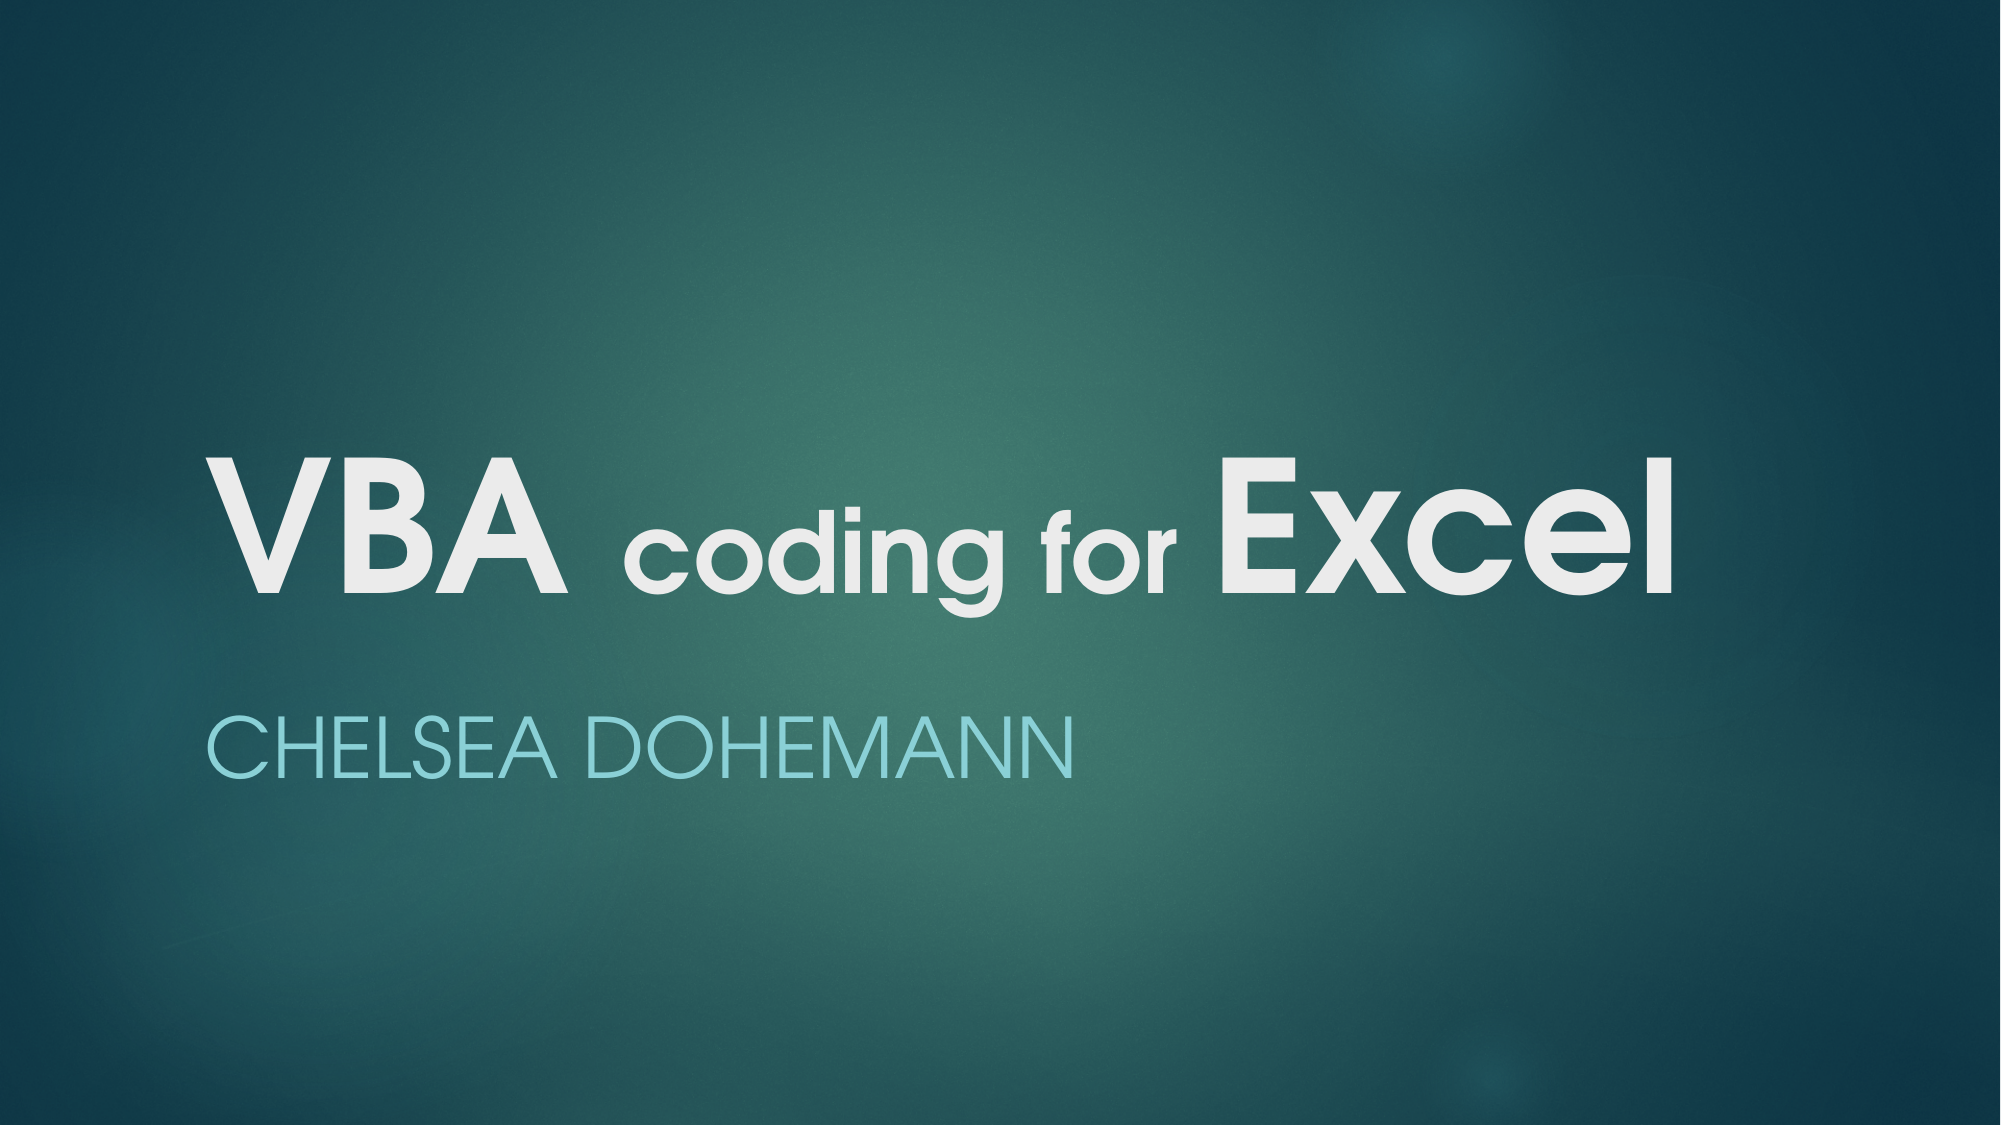

# VBA coding for Excel
Chelsea Dohemann